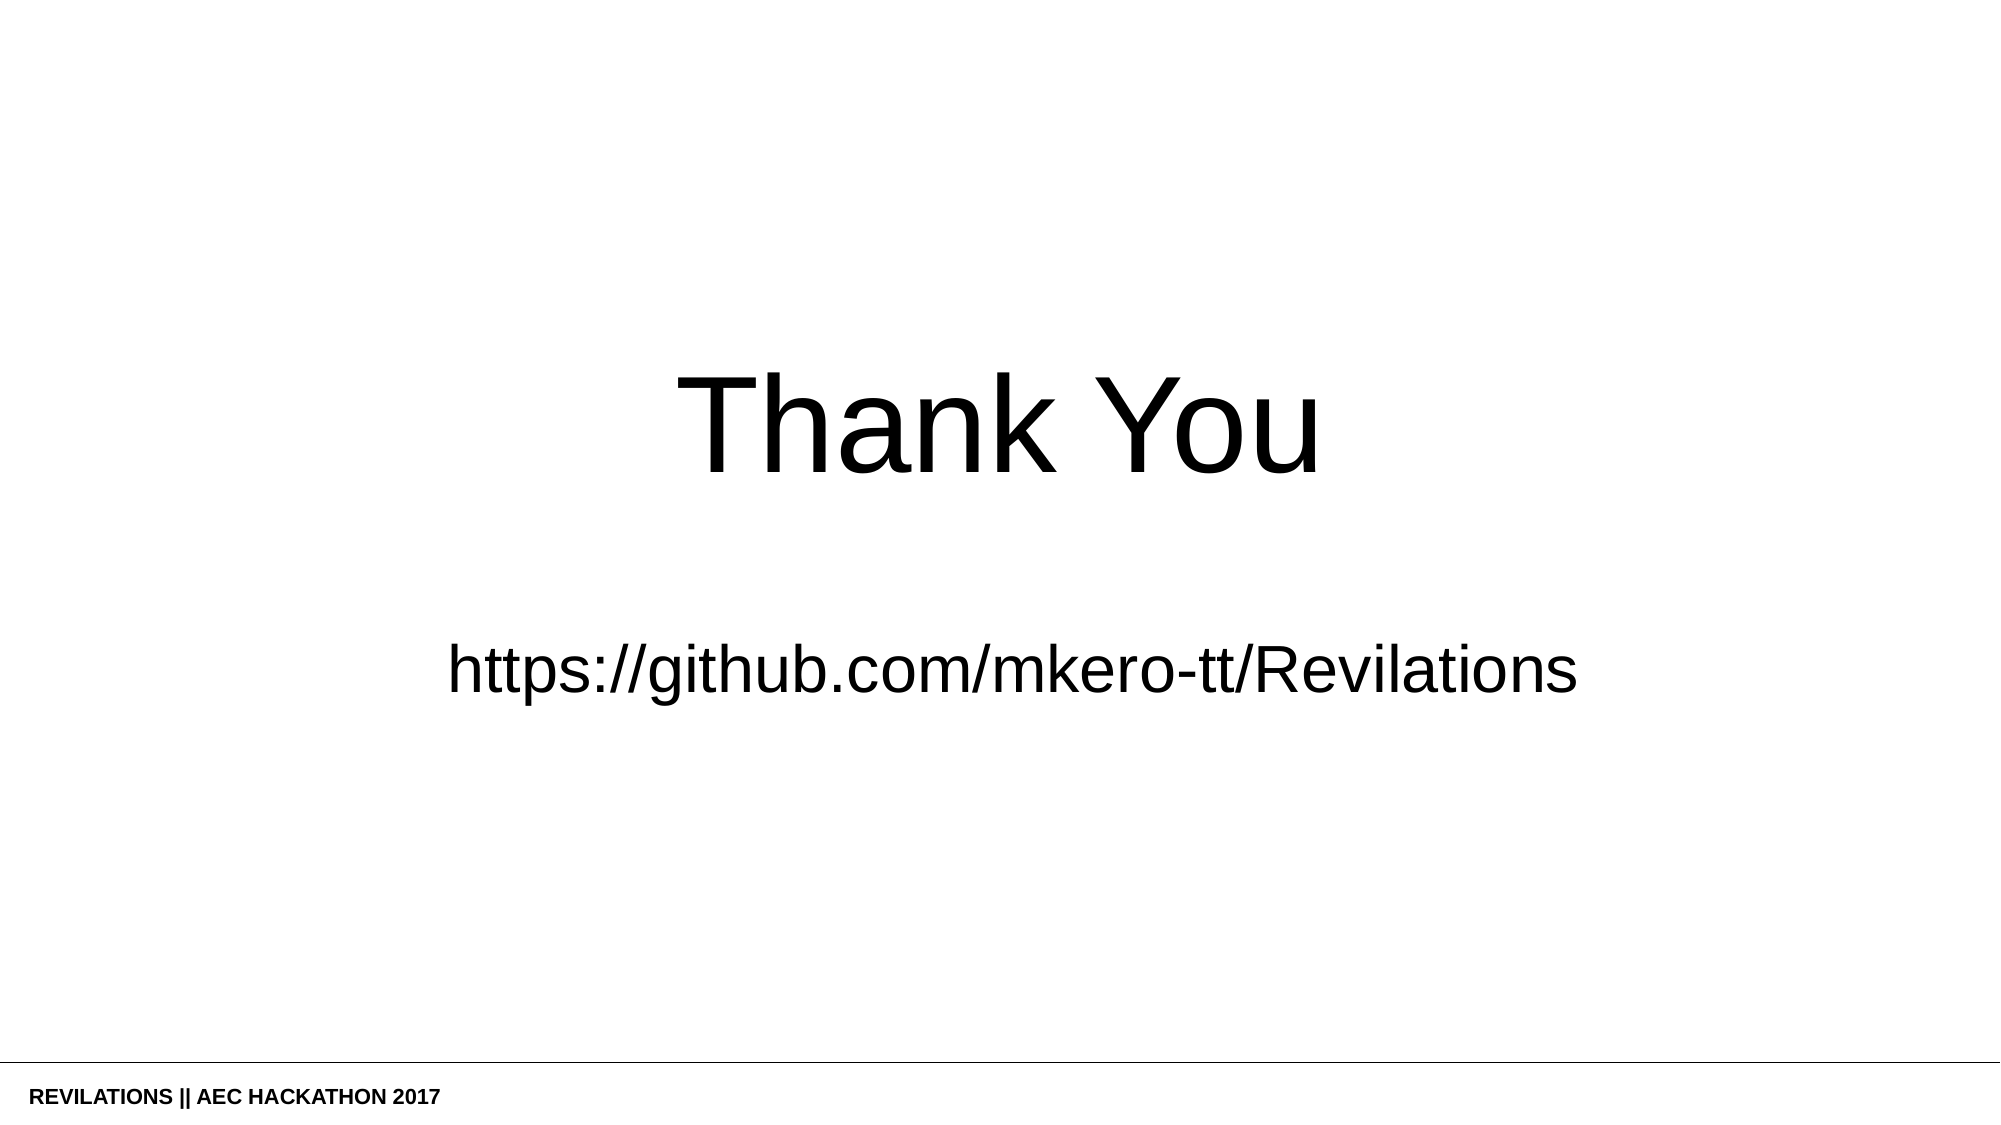

Thank You
https://github.com/mkero-tt/Revilations
REVILATIONS || AEC HACKATHON 2017